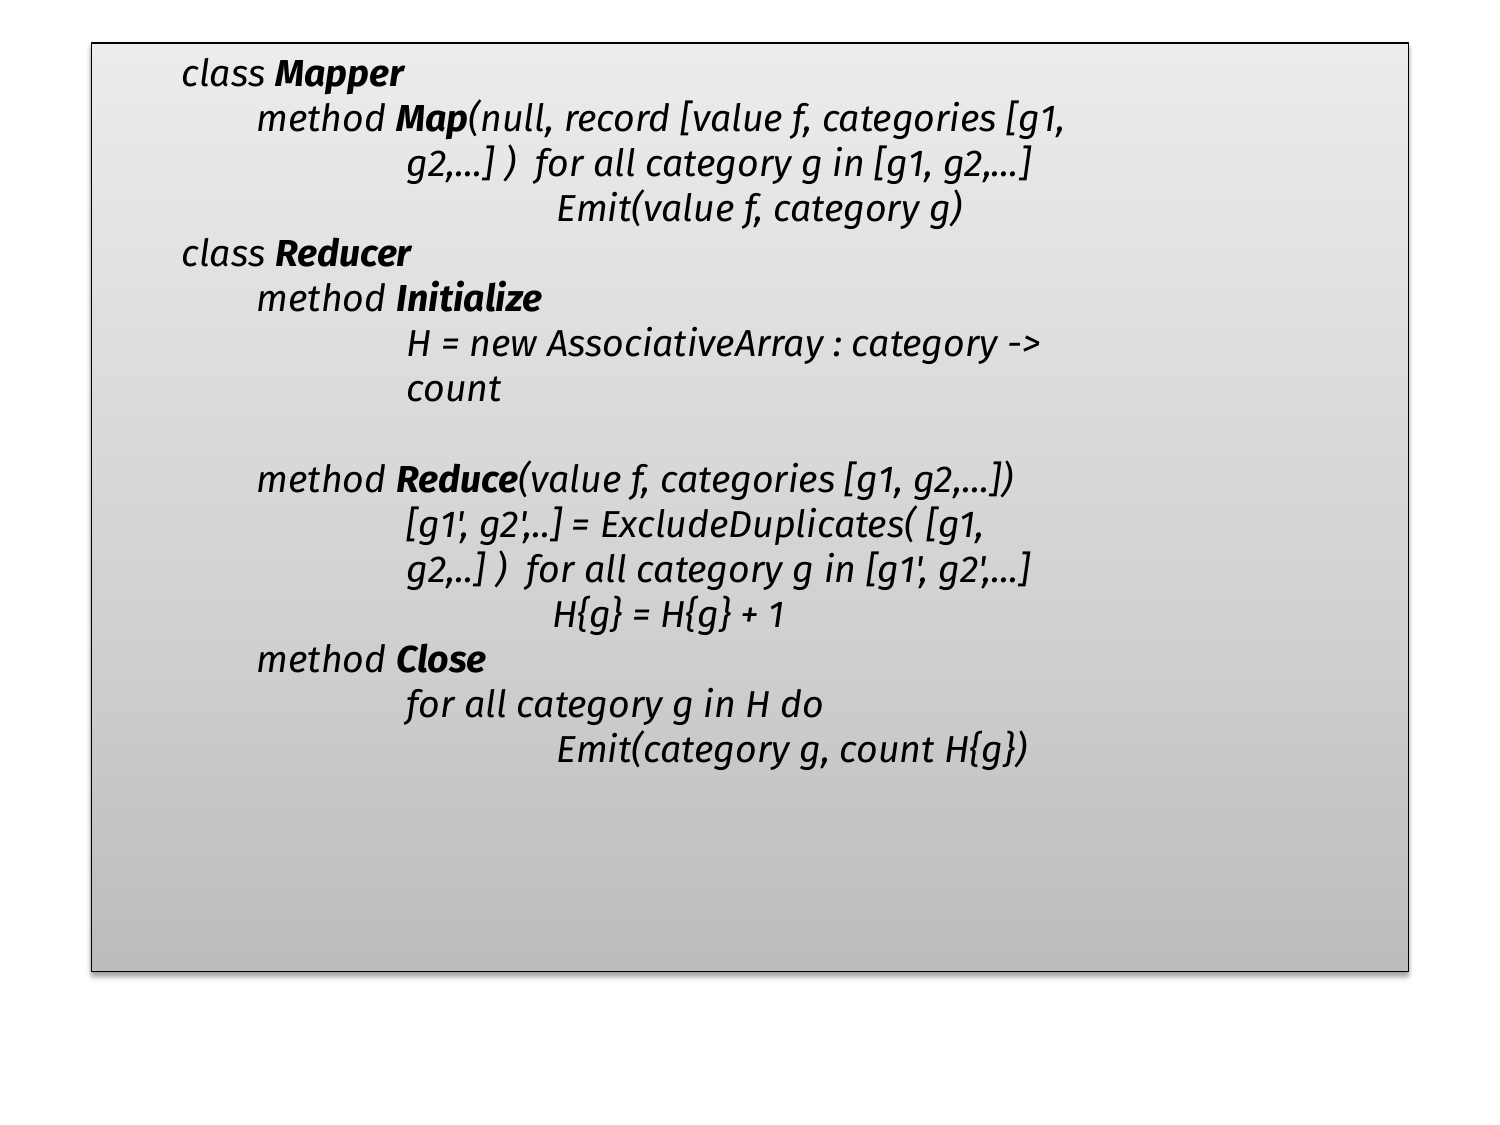

class Mapper
method Map(null, record [value f, categories [g1, g2,...] )  for all category g in [g1, g2,...]
Emit(value f, category g)
class Reducer
method Initialize
H = new AssociativeArray : category -> count

method Reduce(value f, categories [g1, g2,...])
[g1', g2',..] = ExcludeDuplicates( [g1, g2,..] )  for all category g in [g1', g2',...]
H{g} = H{g} + 1
method Close
for all category g in H do
Emit(category g, count H{g})